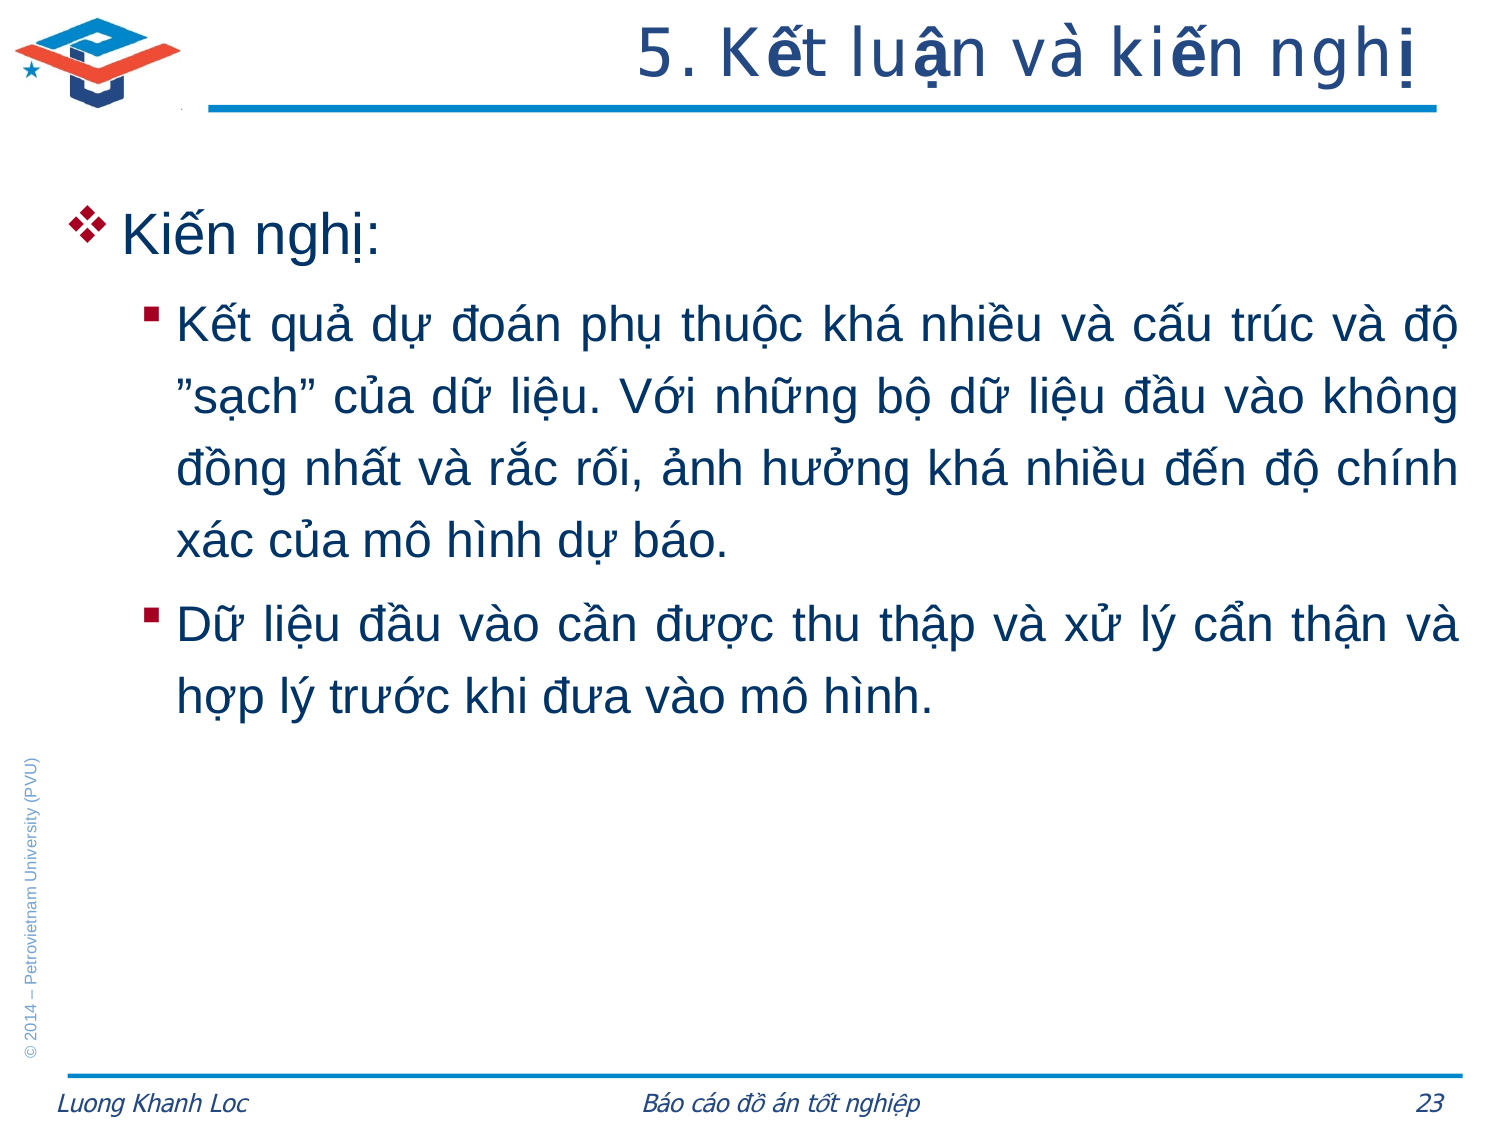

# 5. Kết luận và kiến nghị
Kiến nghị:
Kết quả dự đoán phụ thuộc khá nhiều và cấu trúc và độ ”sạch” của dữ liệu. Với những bộ dữ liệu đầu vào không đồng nhất và rắc rối, ảnh hưởng khá nhiều đến độ chính xác của mô hình dự báo.
Dữ liệu đầu vào cần được thu thập và xử lý cẩn thận và hợp lý trước khi đưa vào mô hình.

23